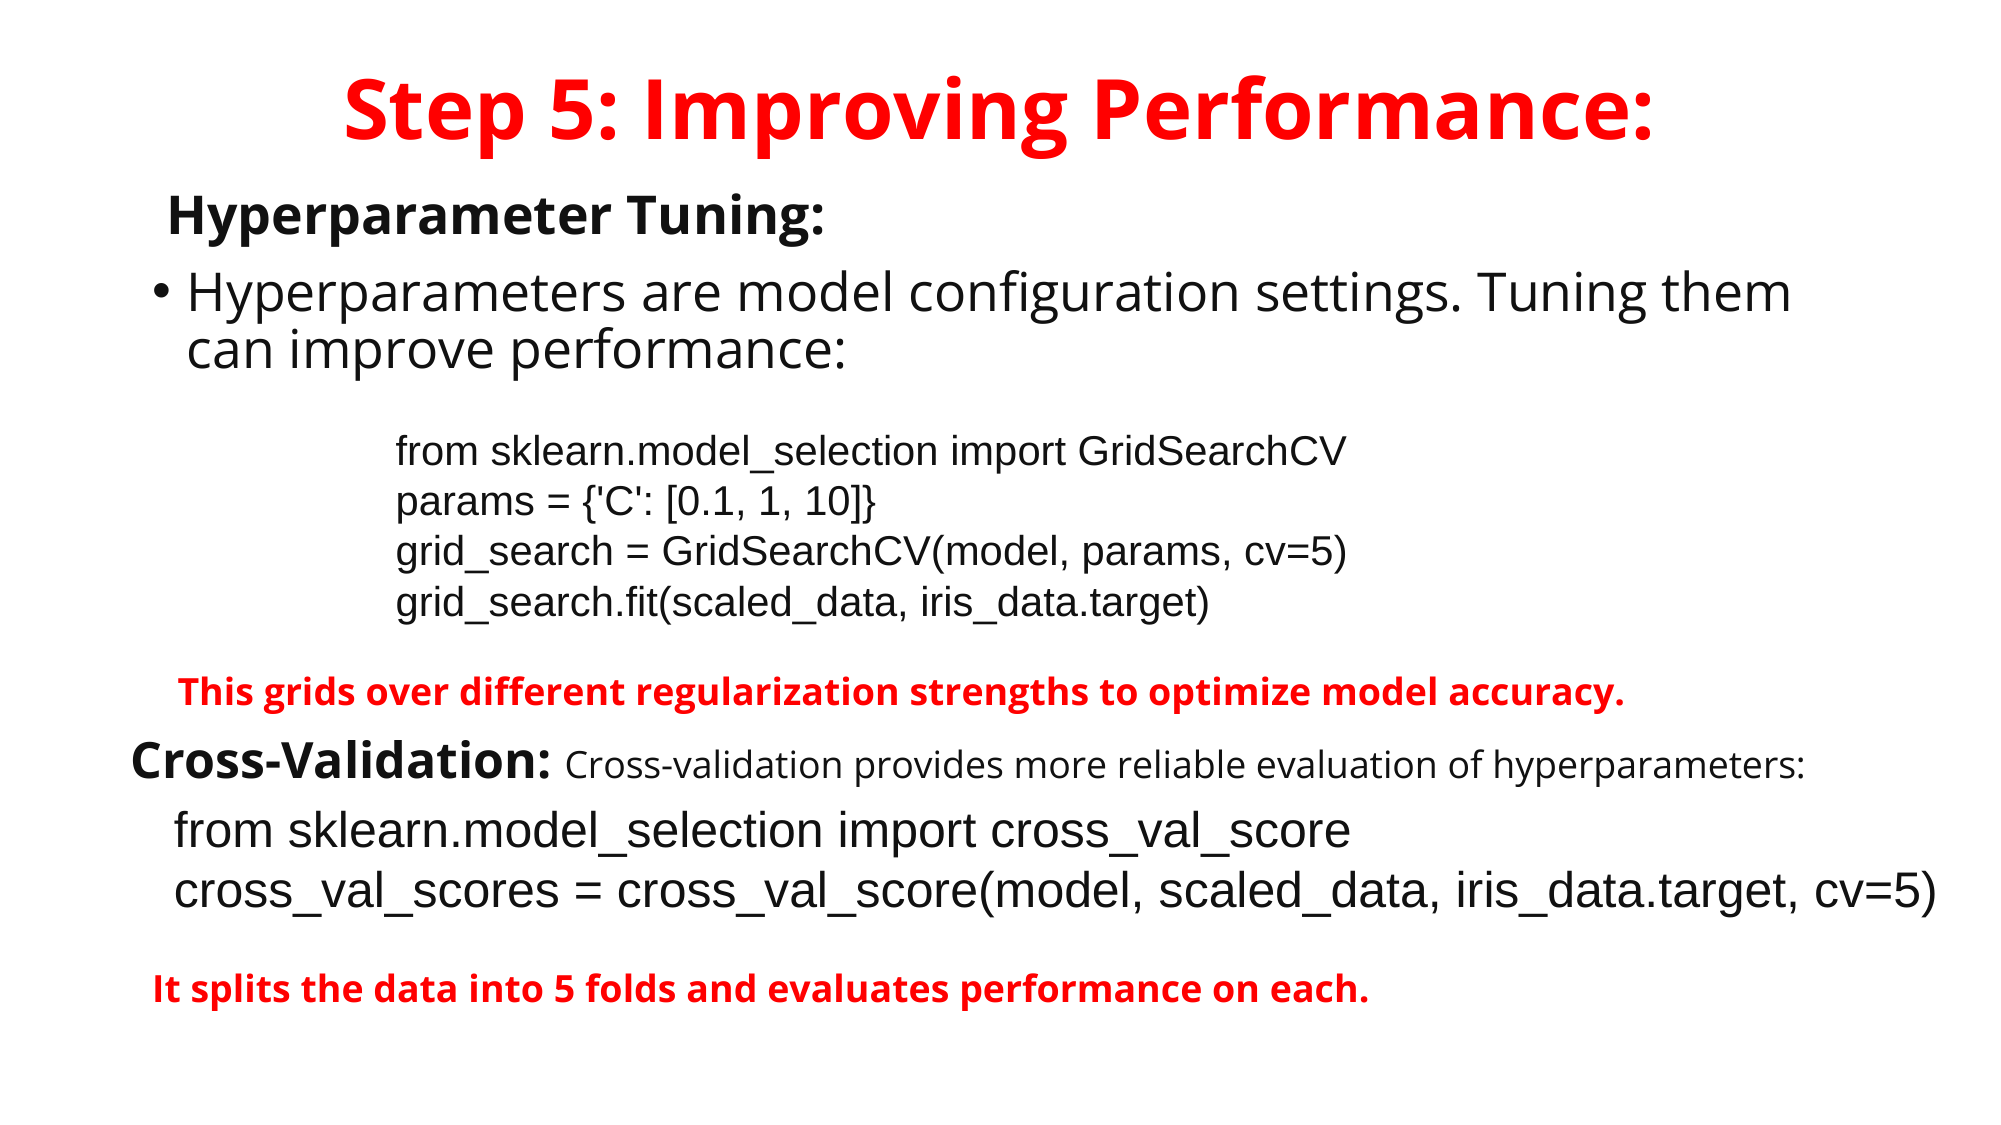

# Step 5: Improving Performance:
 Hyperparameter Tuning:
Hyperparameters are model configuration settings. Tuning them can improve performance:

from sklearn.model_selection import GridSearchCV
params = {'C': [0.1, 1, 10]}
grid_search = GridSearchCV(model, params, cv=5)
grid_search.fit(scaled_data, iris_data.target)
This grids over different regularization strengths to optimize model accuracy.
Cross-Validation: Cross-validation provides more reliable evaluation of hyperparameters:
from sklearn.model_selection import cross_val_score
cross_val_scores = cross_val_score(model, scaled_data, iris_data.target, cv=5)
It splits the data into 5 folds and evaluates performance on each.